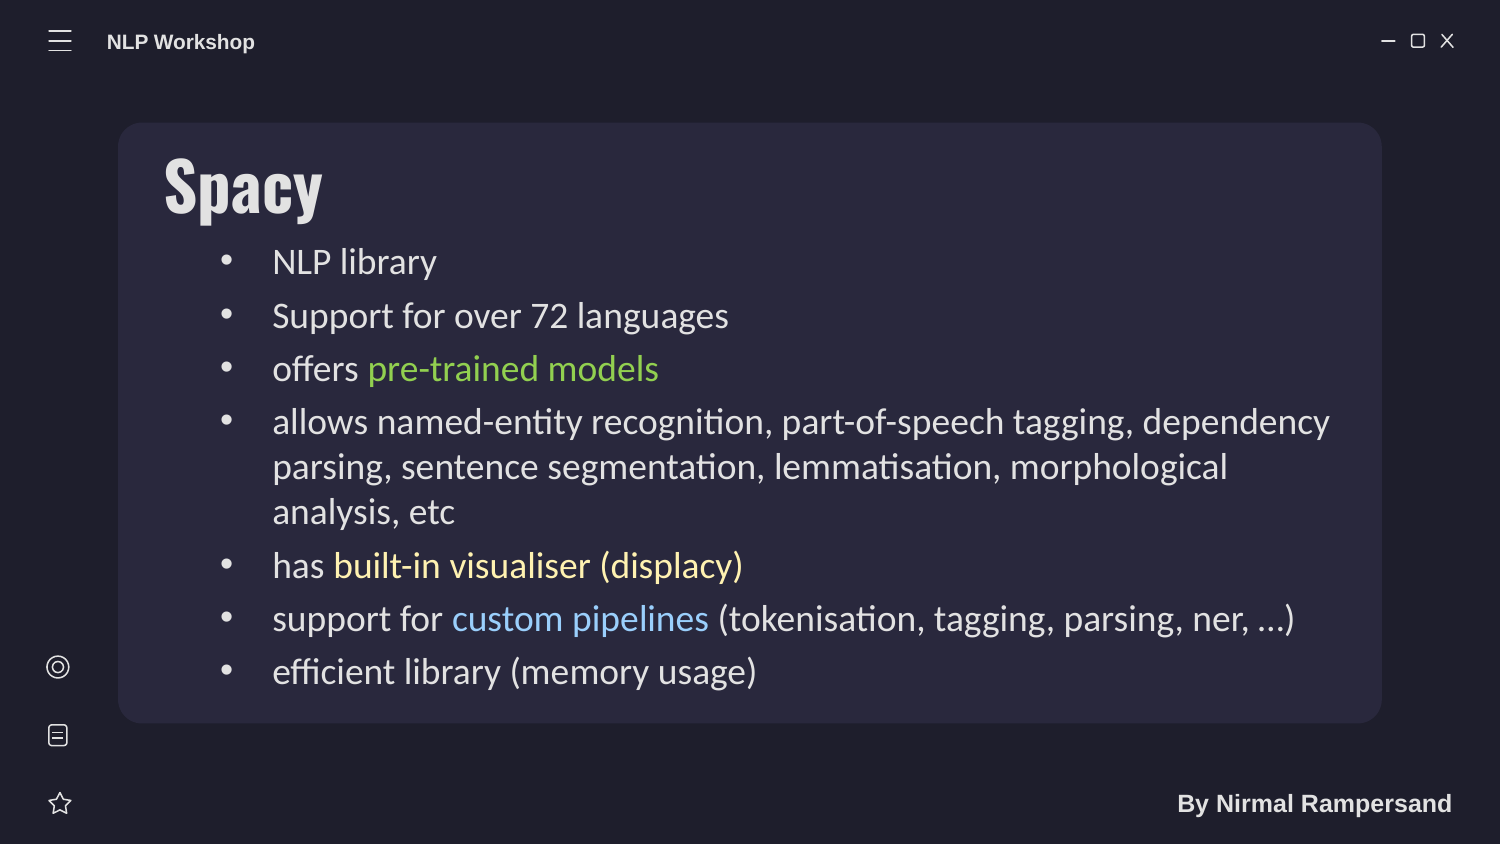

NLP Workshop

Spacy
NLP library
Support for over 72 languages
offers pre-trained models
allows named-entity recognition, part-of-speech tagging, dependency parsing, sentence segmentation, lemmatisation, morphological analysis, etc
has built-in visualiser (displacy)
support for custom pipelines (tokenisation, tagging, parsing, ner, …)
efficient library (memory usage)

By Nirmal Rampersand